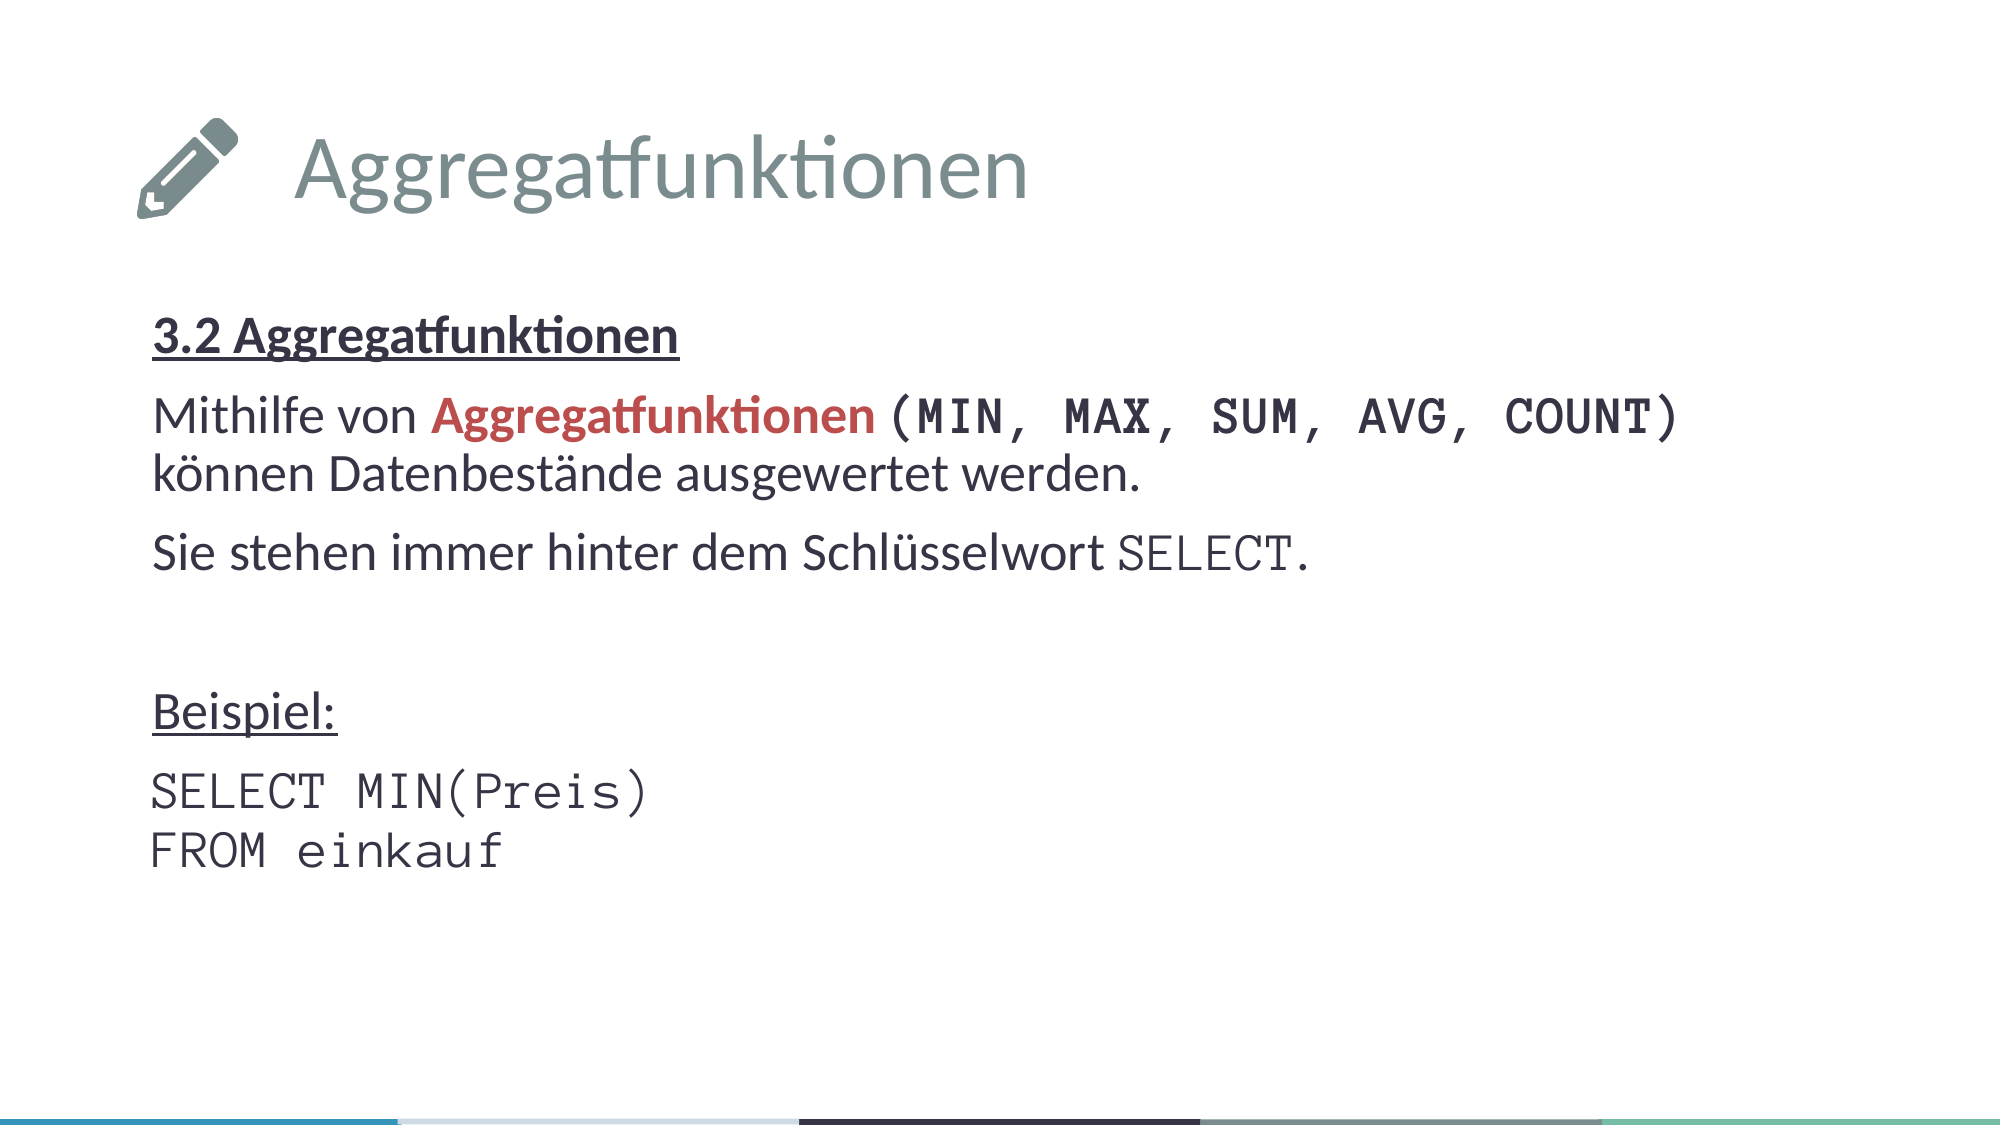

# Aggregatfunktionen
3.2 Aggregatfunktionen
Mithilfe von Aggregatfunktionen (MIN, MAX, SUM, AVG, COUNT) können Datenbestände ausgewertet werden.
Sie stehen immer hinter dem Schlüsselwort SELECT.

Beispiel:
SELECT MIN(Preis)
FROM einkauf